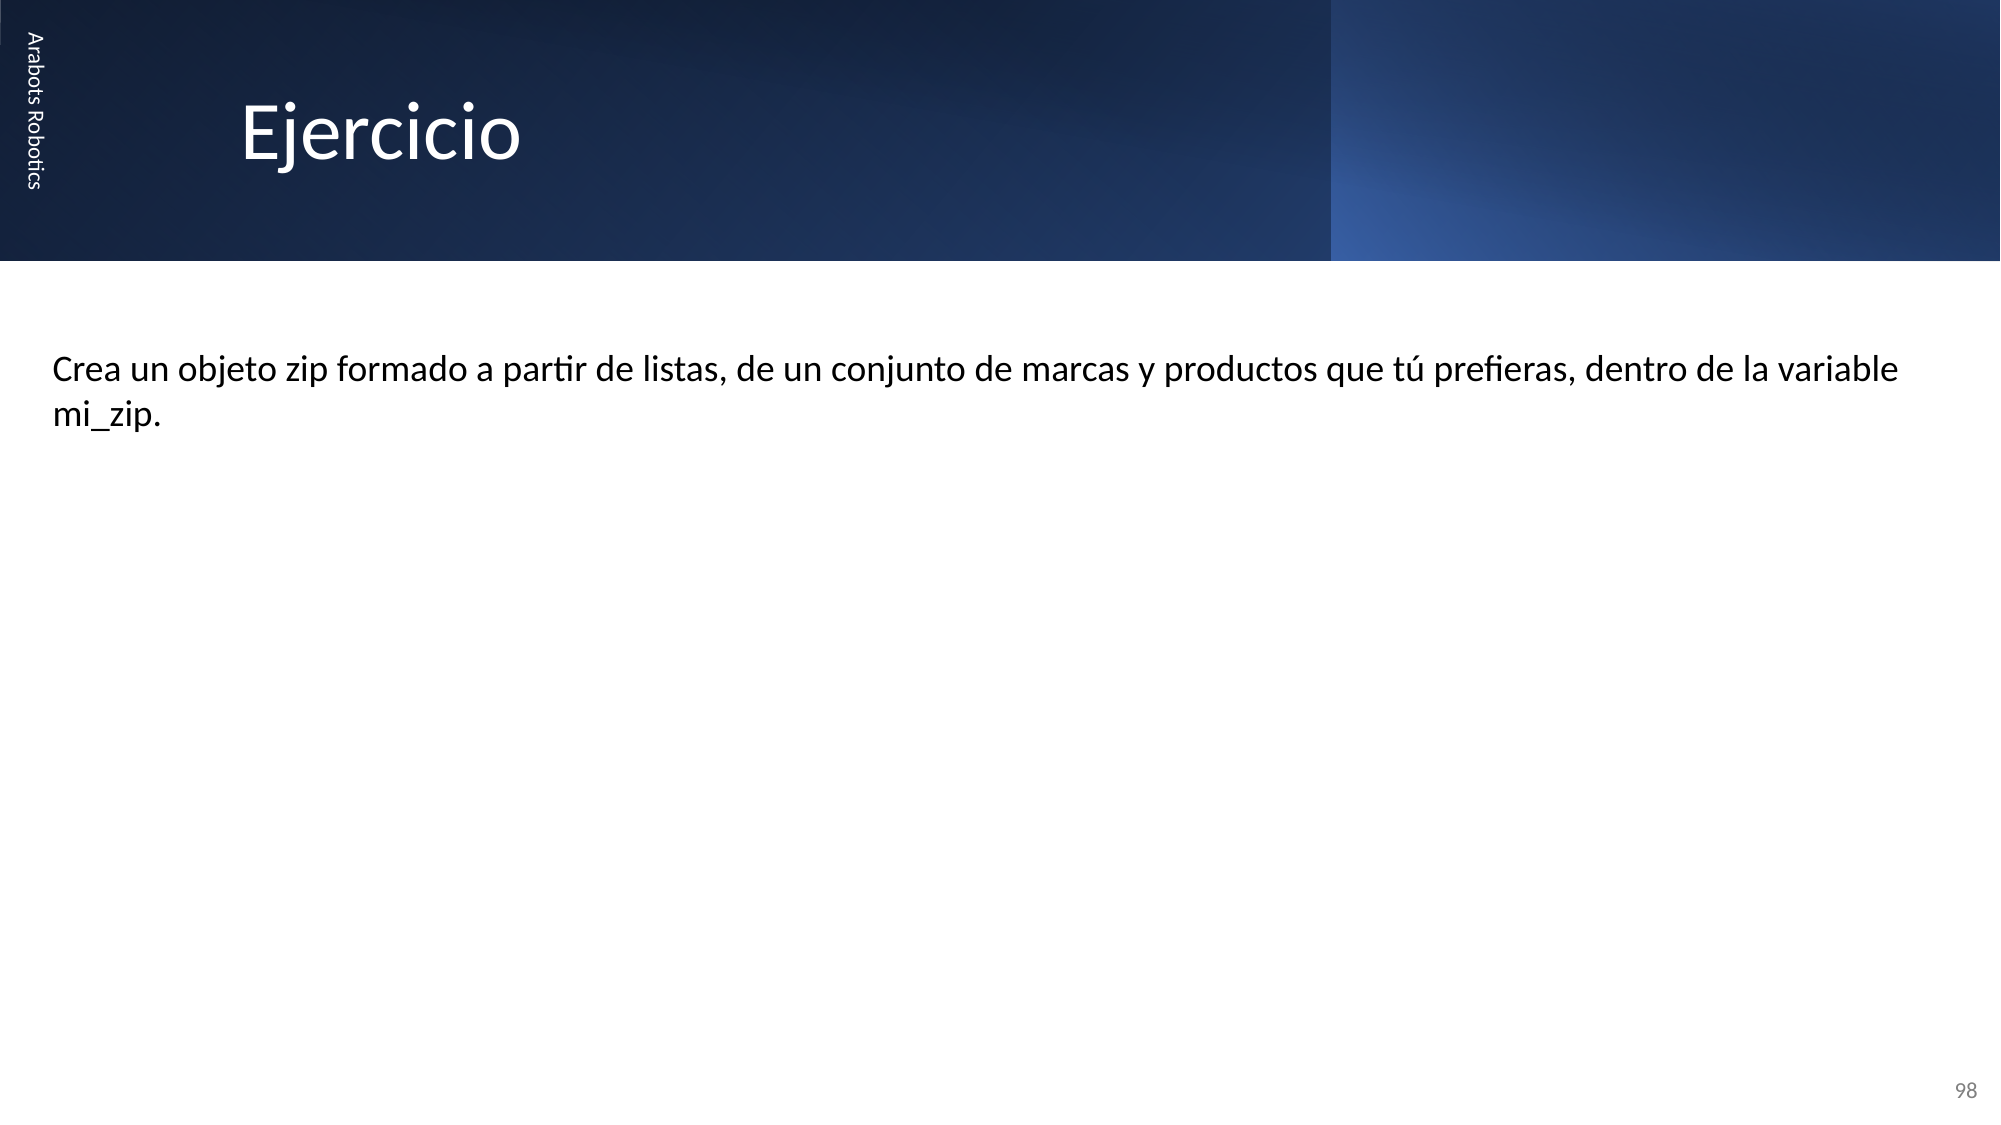

# Ejercicio
Arabots Robotics
Crea un objeto zip formado a partir de listas, de un conjunto de marcas y productos que tú prefieras, dentro de la variable mi_zip.

98